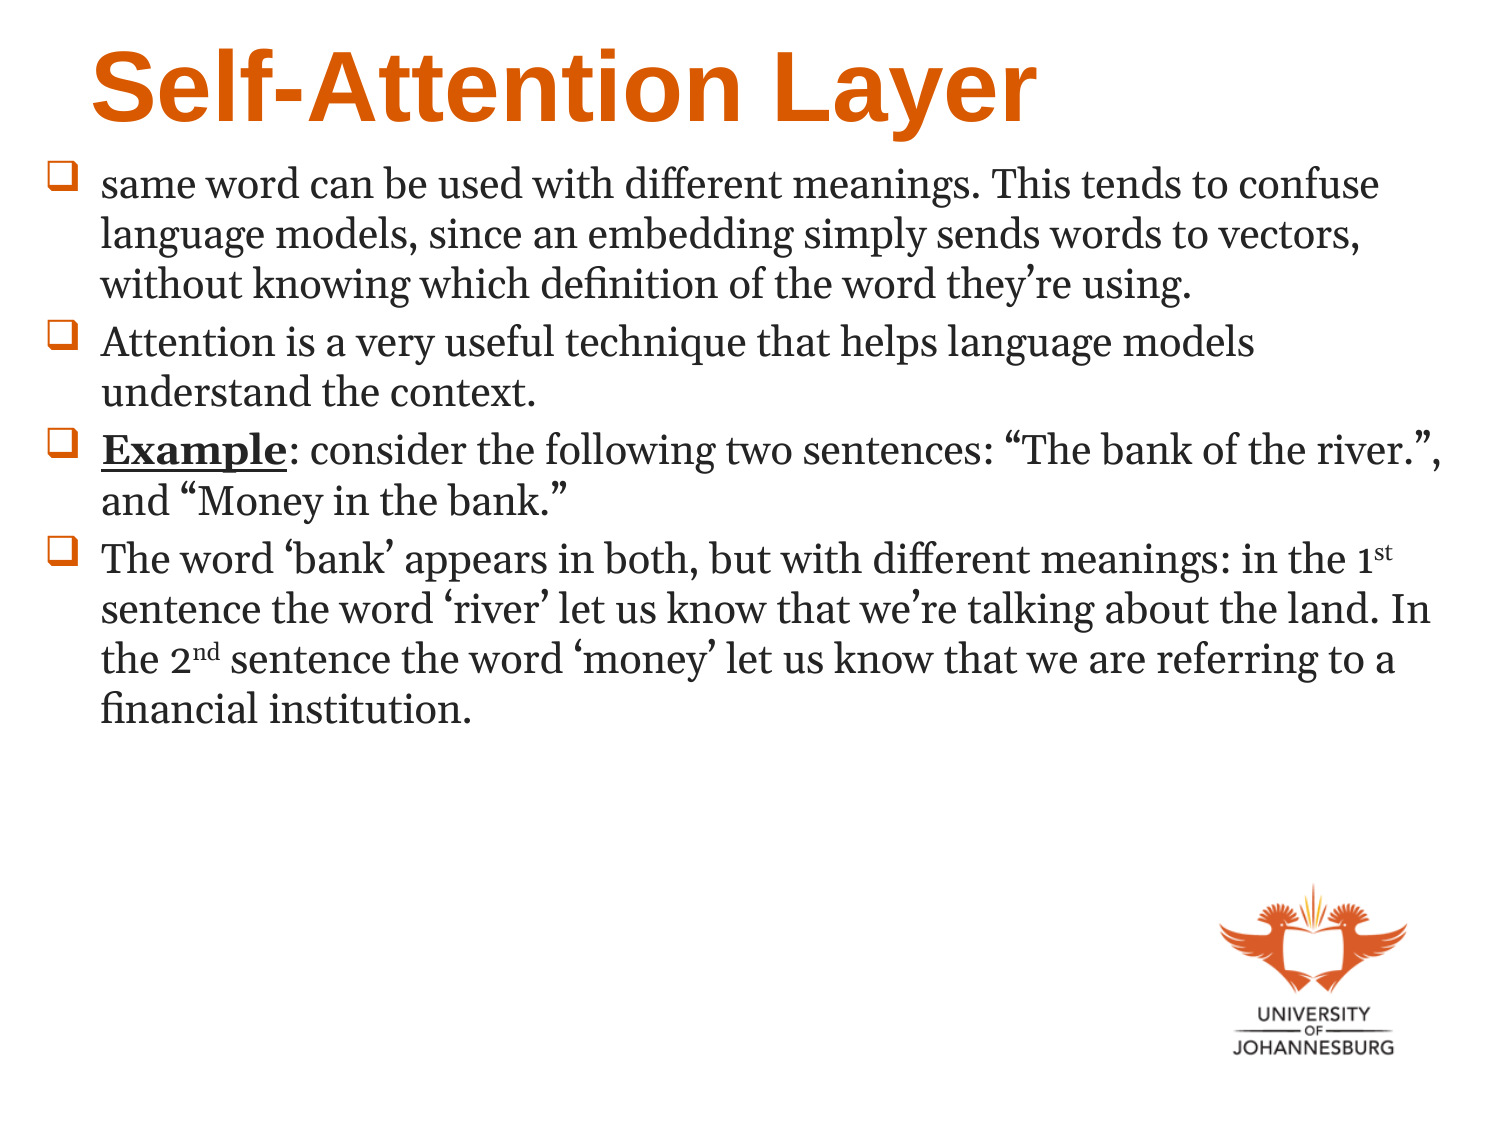

# Self-Attention Layer
same word can be used with different meanings. This tends to confuse language models, since an embedding simply sends words to vectors, without knowing which definition of the word they’re using.
Attention is a very useful technique that helps language models understand the context.
Example: consider the following two sentences: “The bank of the river.”, and “Money in the bank.”
The word ‘bank’ appears in both, but with different meanings: in the 1st sentence the word ‘river’ let us know that we’re talking about the land. In the 2nd sentence the word ‘money’ let us know that we are referring to a financial institution.